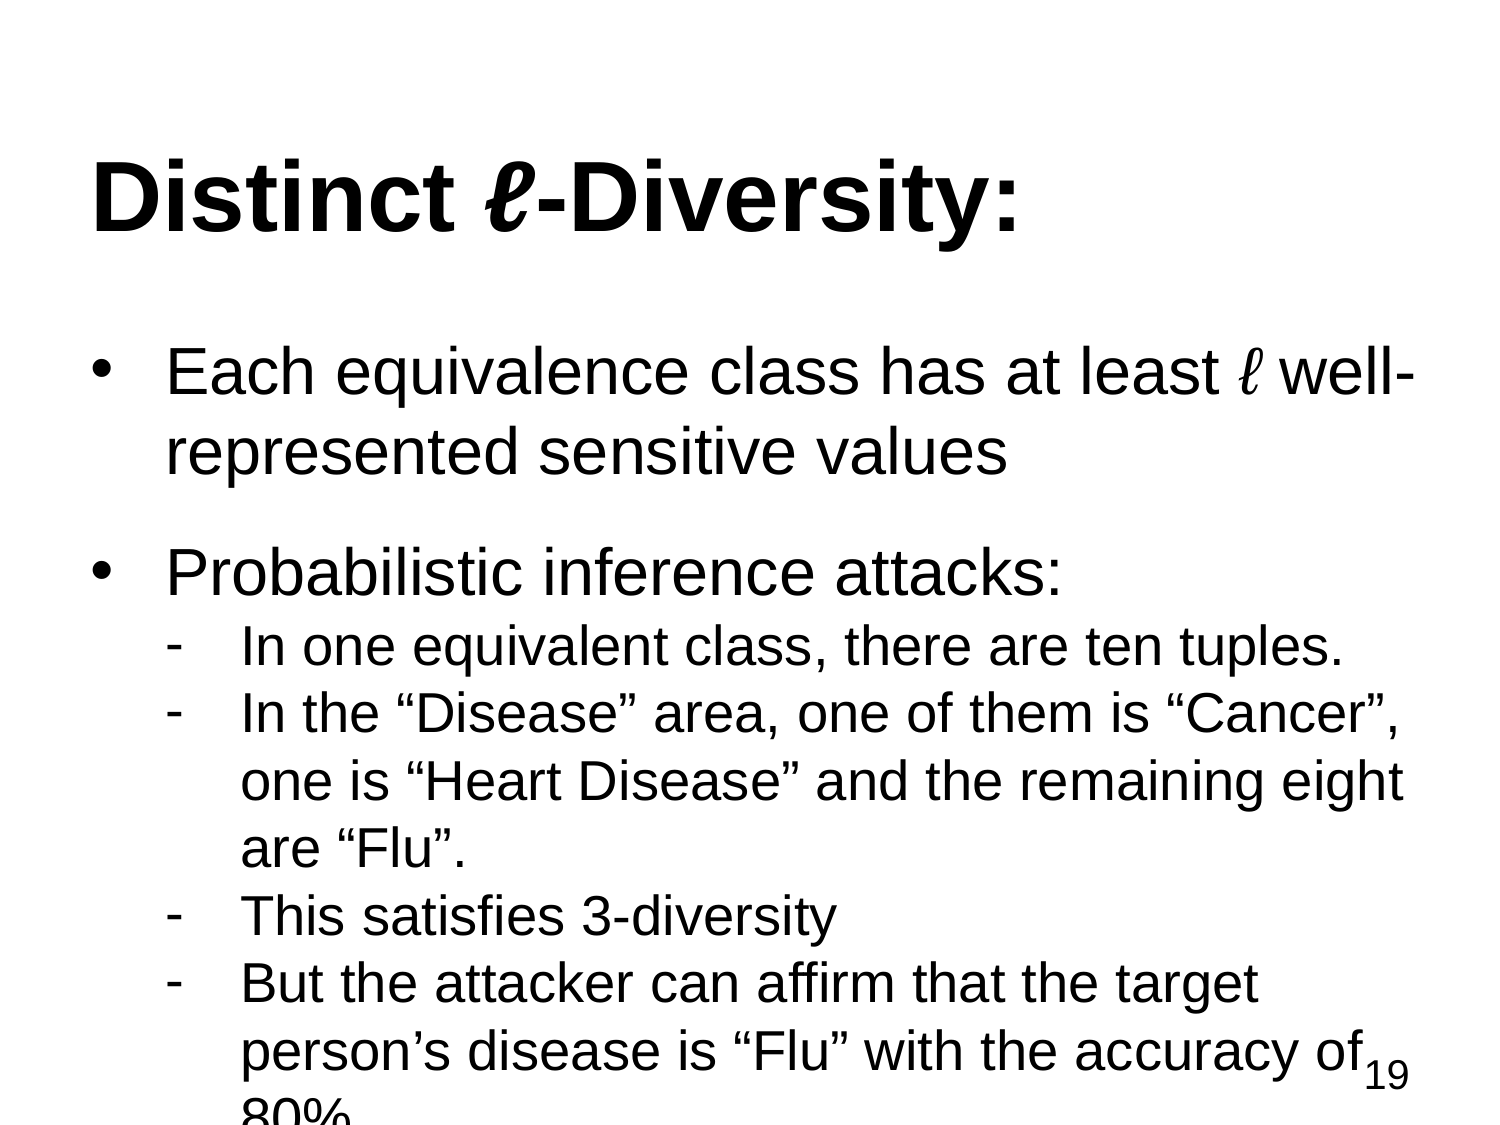

# Distinct ℓ-Diversity:
Each equivalence class has at least ℓ well-represented sensitive values
Probabilistic inference attacks:
In one equivalent class, there are ten tuples.
In the “Disease” area, one of them is “Cancer”, one is “Heart Disease” and the remaining eight are “Flu”.
This satisfies 3-diversity
But the attacker can affirm that the target person’s disease is “Flu” with the accuracy of 80%.
19